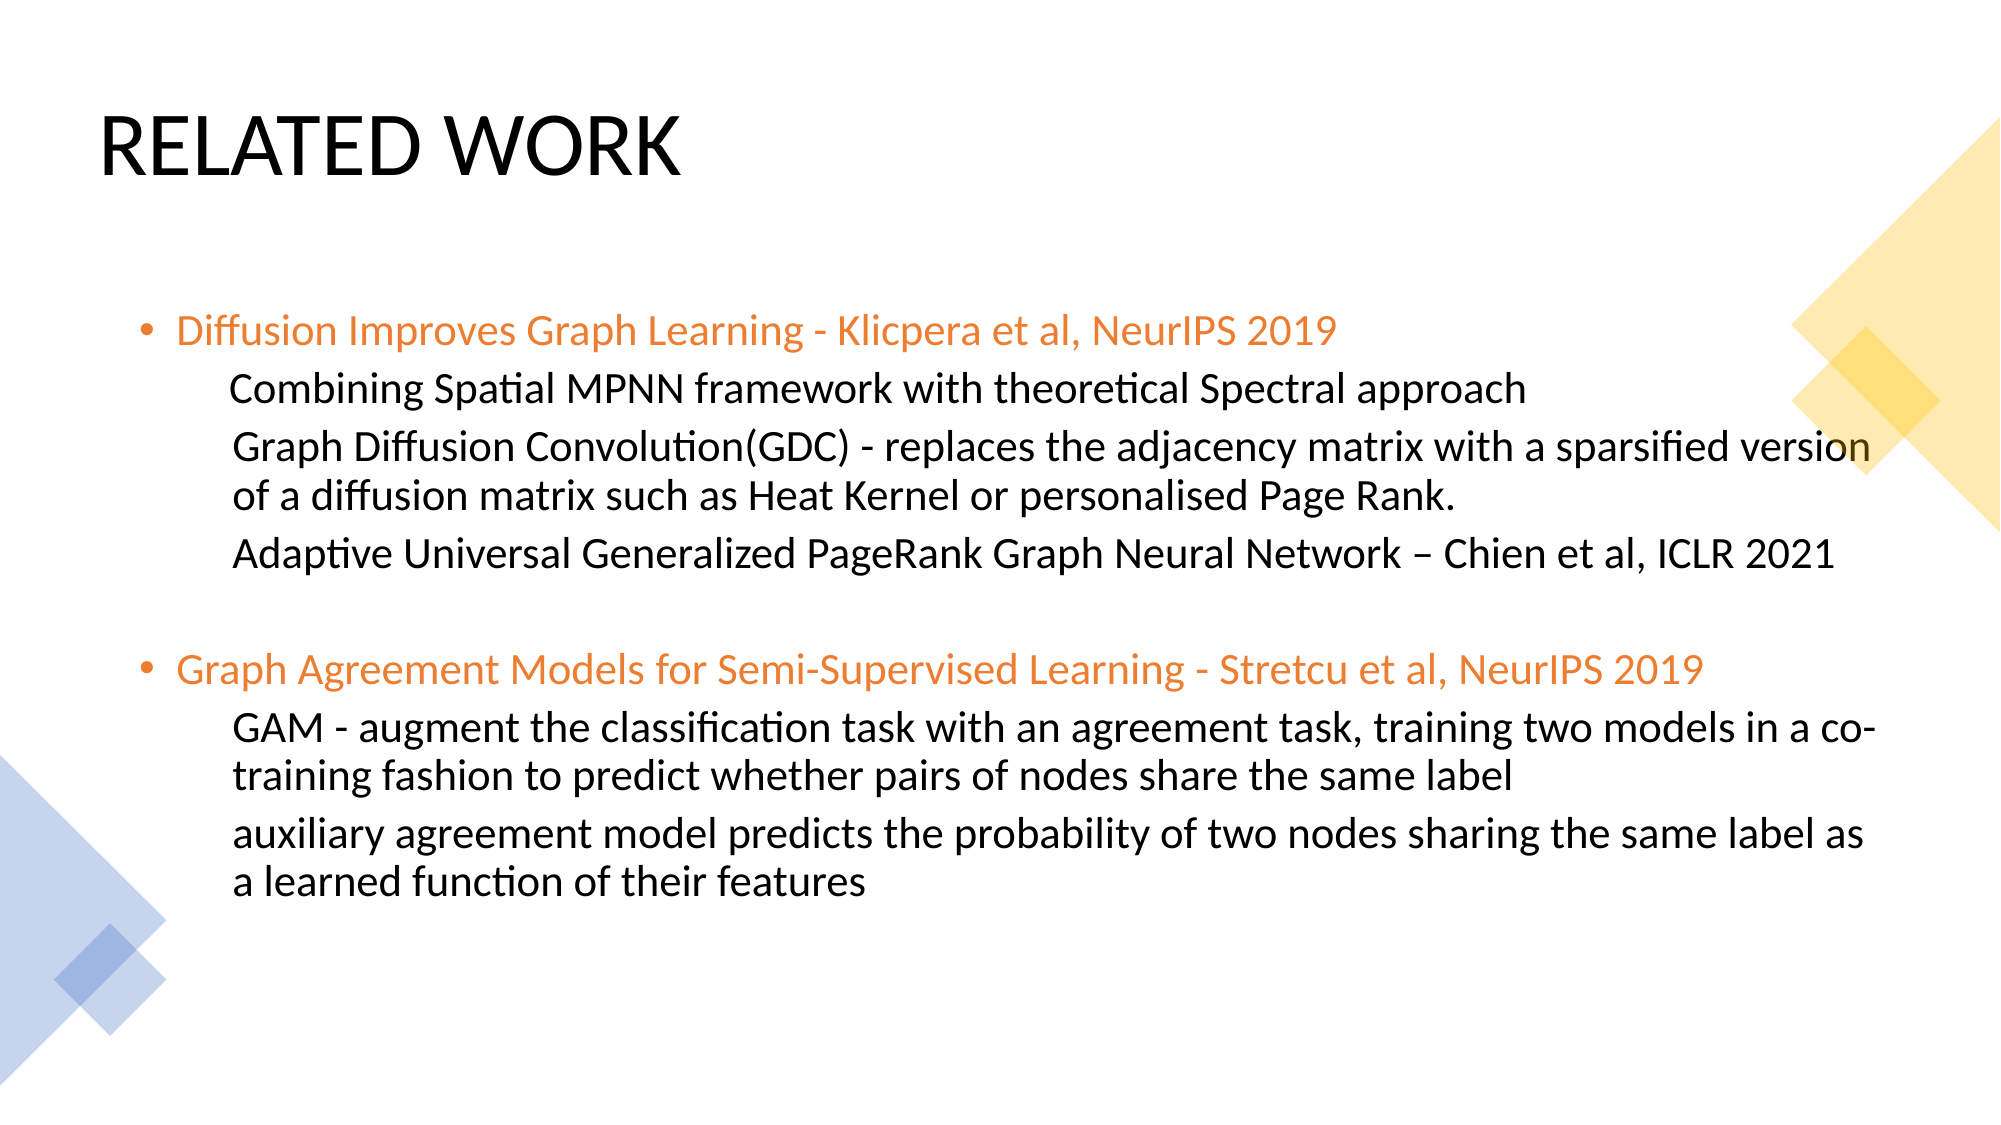

# RELATED WORK

Diffusion Improves Graph Learning - Klicpera et al, NeurIPS 2019
         Combining Spatial MPNN framework with theoretical Spectral approach
Graph Diffusion Convolution(GDC) - replaces the adjacency matrix with a sparsified version of a diffusion matrix such as Heat Kernel or personalised Page Rank.
Adaptive Universal Generalized PageRank Graph Neural Network – Chien et al, ICLR 2021

Graph Agreement Models for Semi-Supervised Learning - Stretcu et al, NeurIPS 2019
GAM - augment the classification task with an agreement task, training two models in a co-training fashion to predict whether pairs of nodes share the same label
auxiliary agreement model predicts the probability of two nodes sharing the same label as a learned function of their features